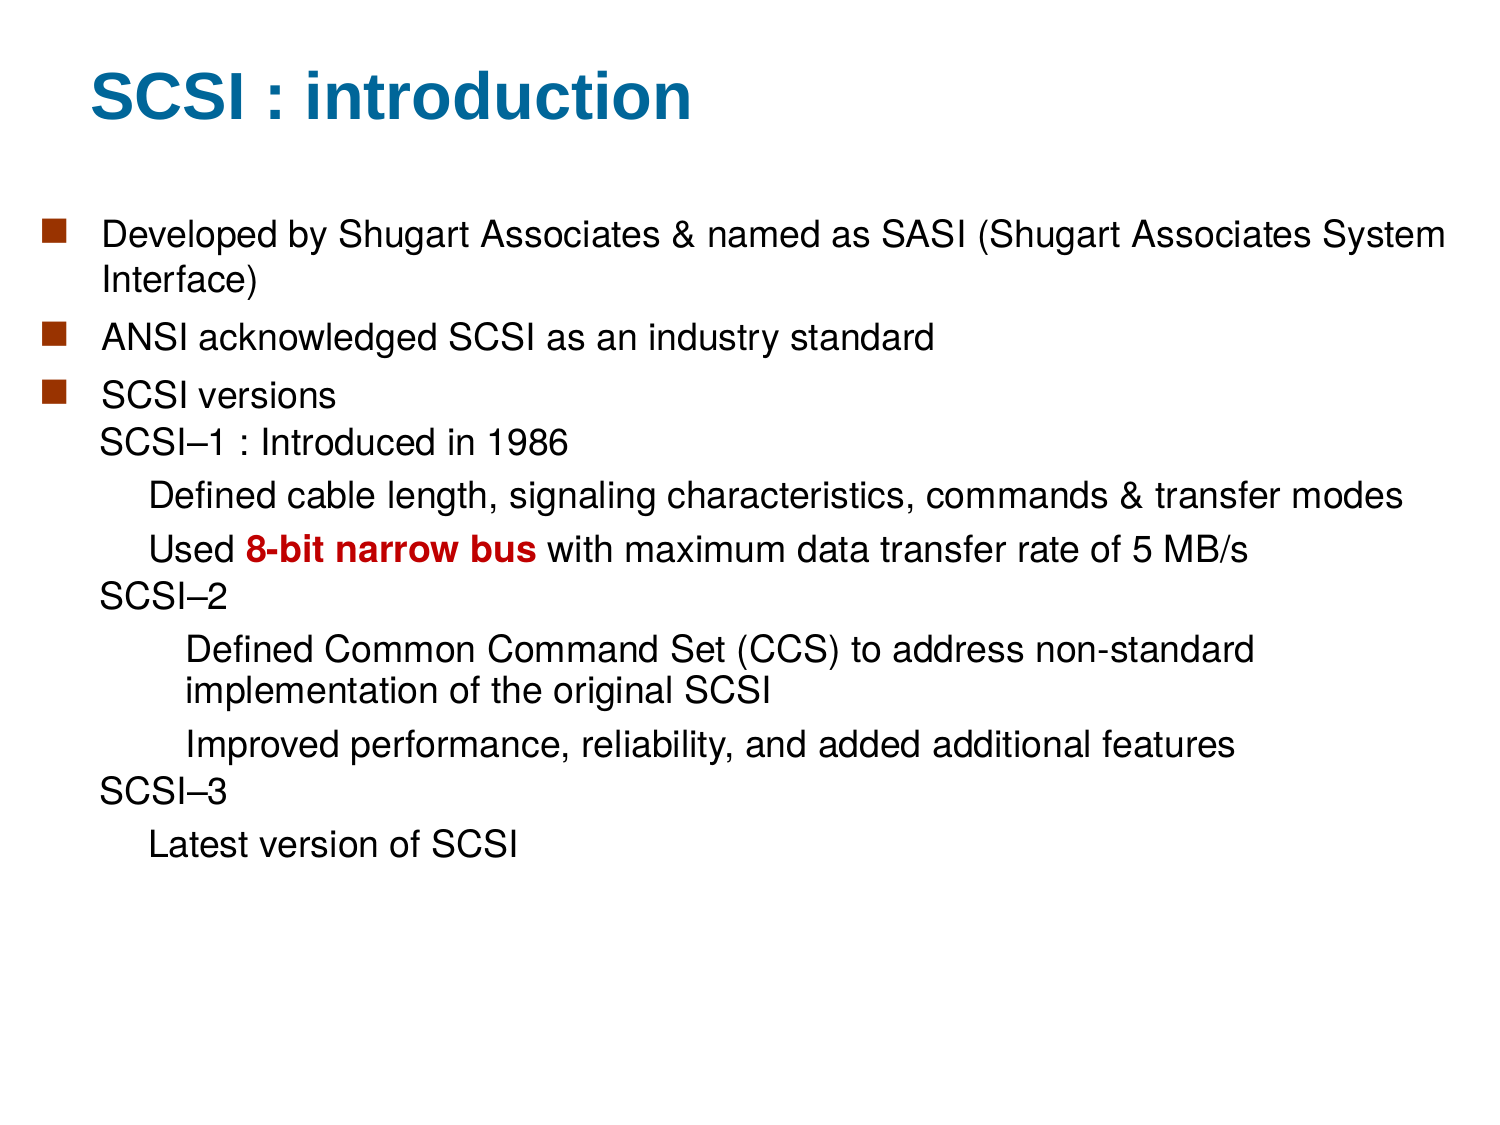

# SCSI : introduction
Developed by Shugart Associates & named as SASI (Shugart Associates System Interface)
ANSI acknowledged SCSI as an industry standard
SCSI versions
SCSI–1 : Introduced in 1986
Defined cable length, signaling characteristics, commands & transfer modes
Used 8-bit narrow bus with maximum data transfer rate of 5 MB/s
SCSI–2
	Defined Common Command Set (CCS) to address non-standard implementation of the original SCSI
	Improved performance, reliability, and added additional features
SCSI–3
Latest version of SCSI